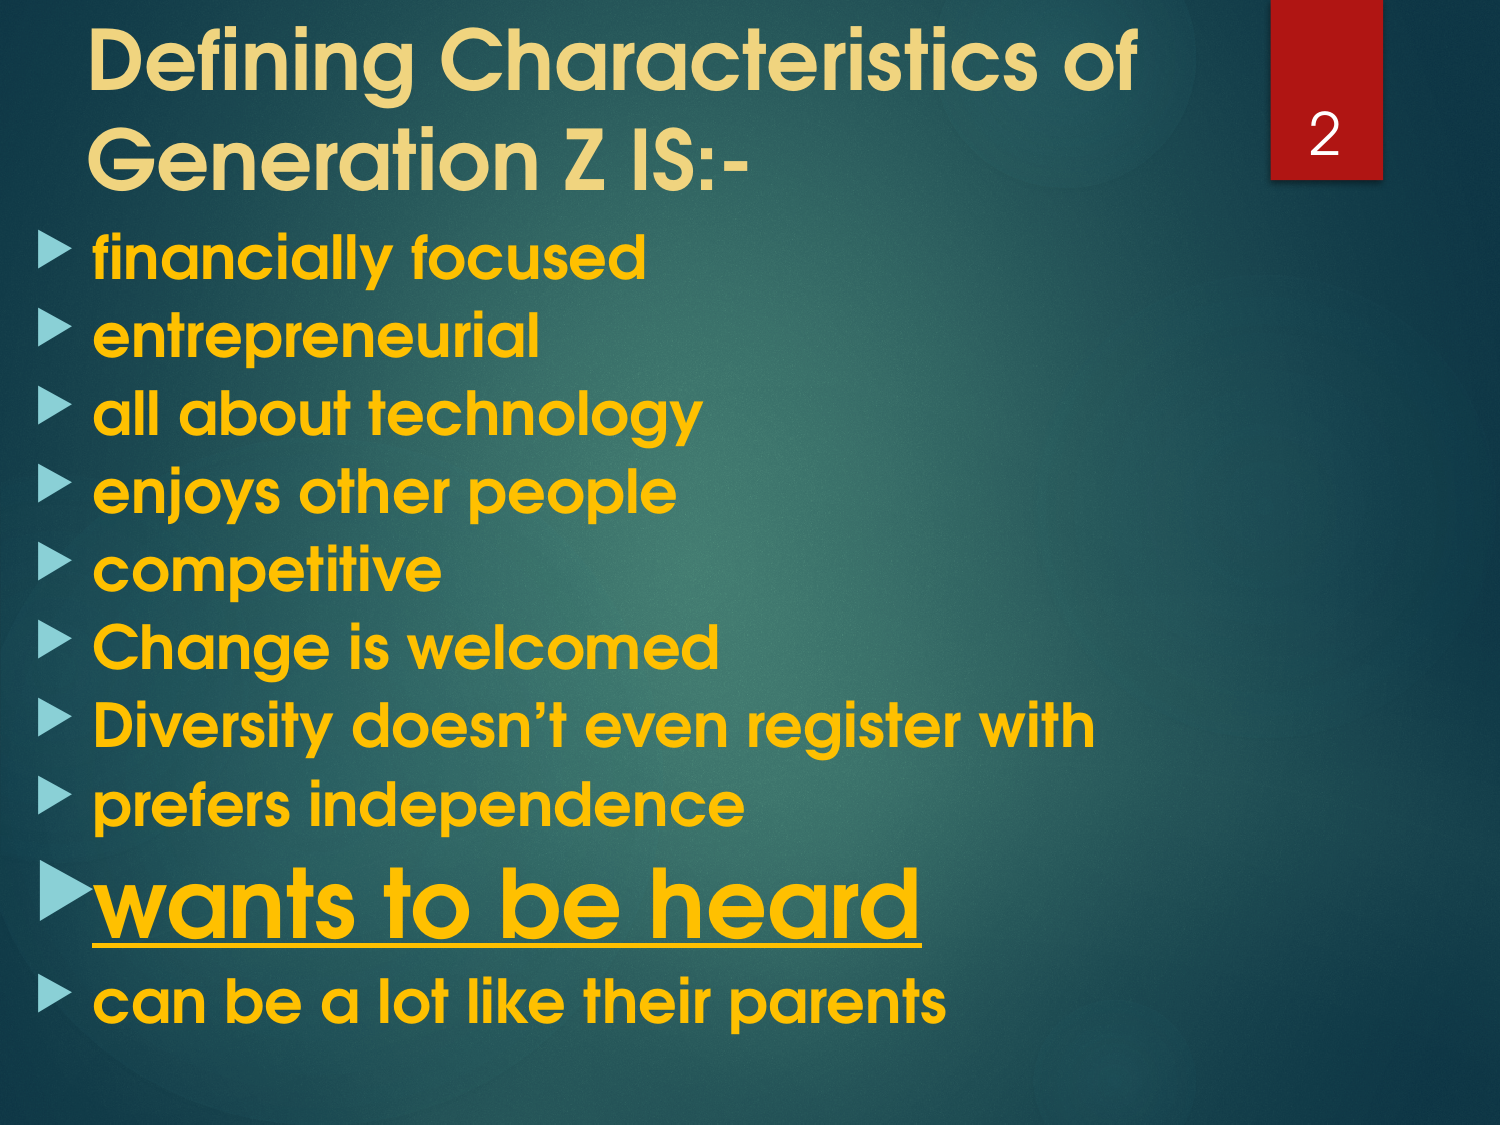

# Defining Characteristics of Generation Z IS:-
2
financially focused
entrepreneurial
all about technology
enjoys other people
competitive
Change is welcomed
Diversity doesn’t even register with
prefers independence
wants to be heard
can be a lot like their parents